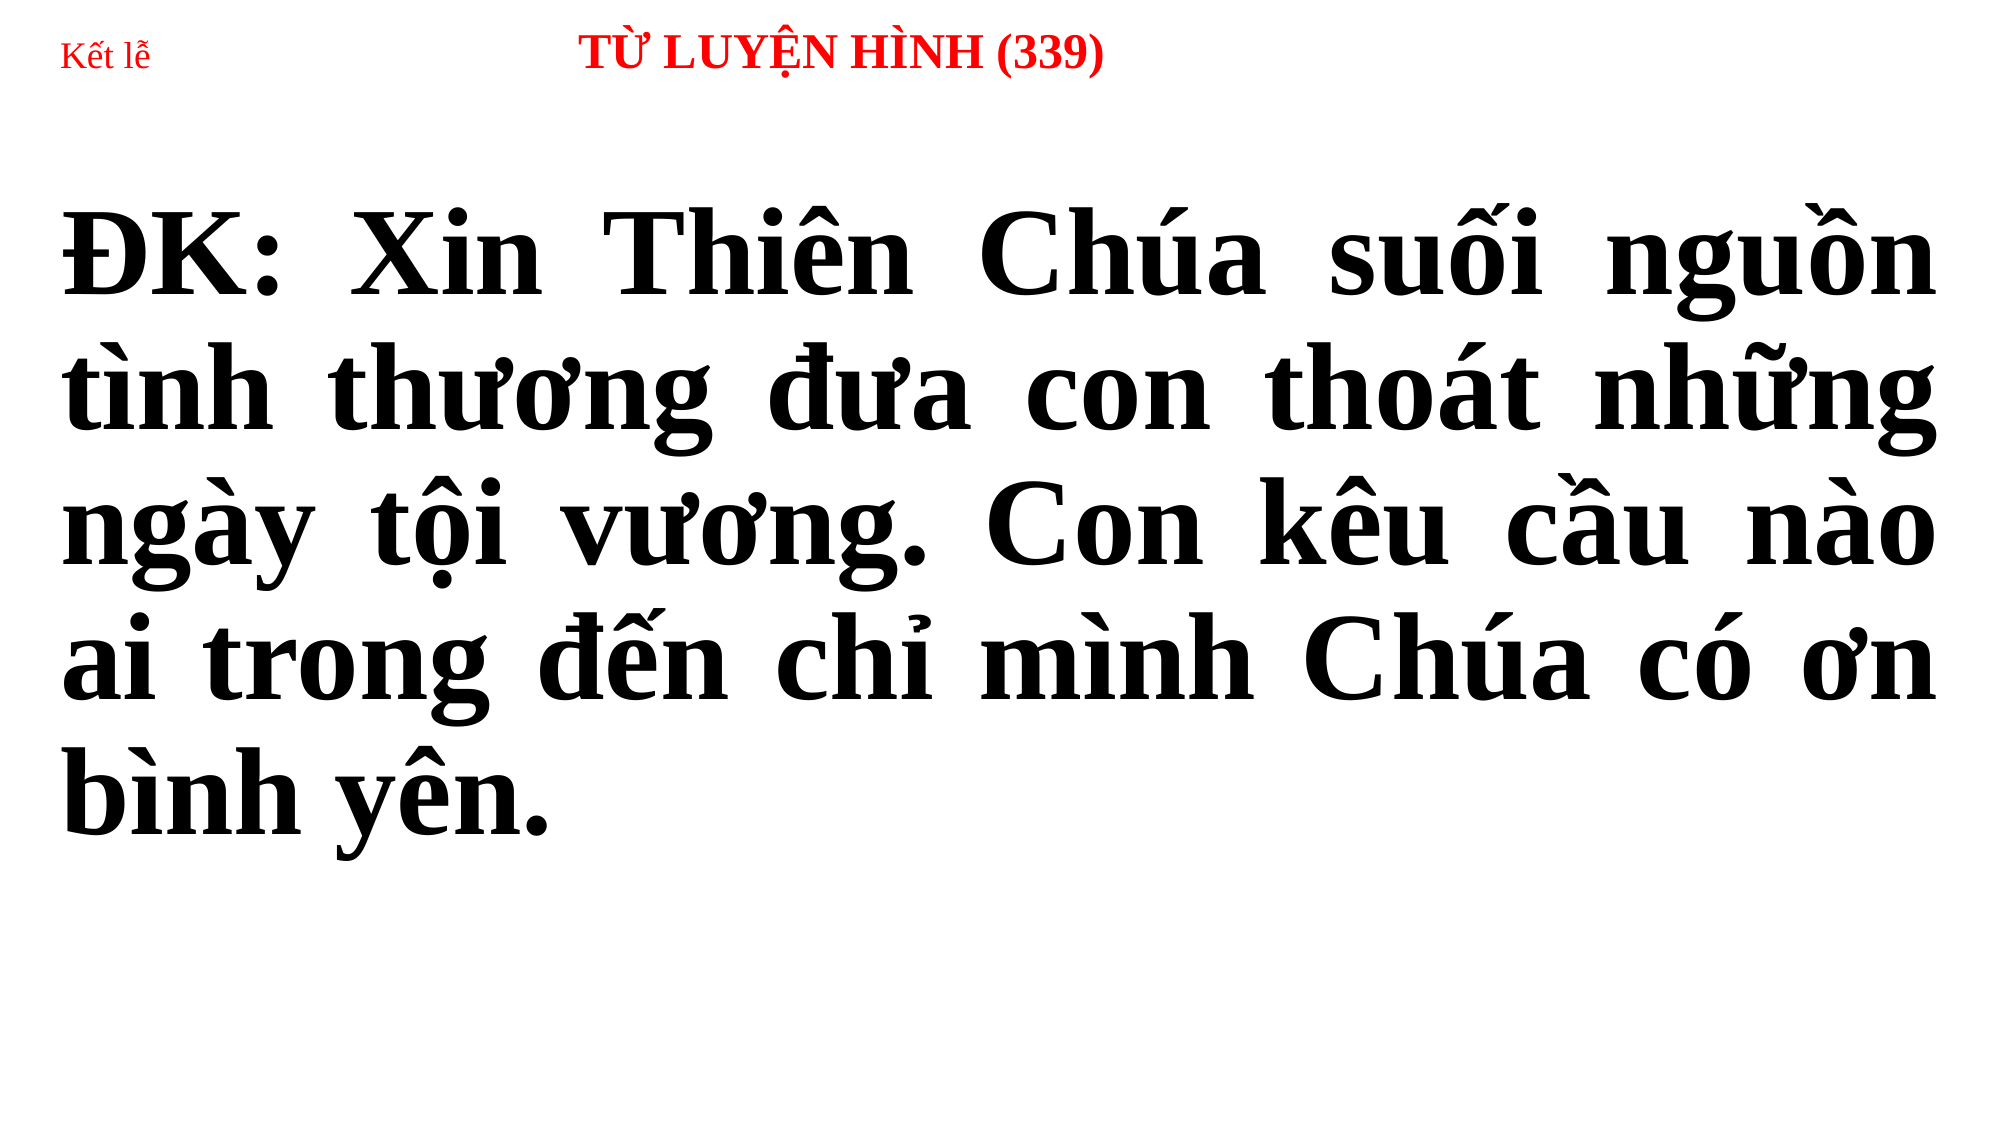

# Kết lễ                                             TỪ LUYỆN HÌNH (339)
ĐK: Xin Thiên Chúa suối nguồn tình thương đưa con thoát những ngày tội vương. Con kêu cầu nào ai trong đến chỉ mình Chúa có ơn bình yên.